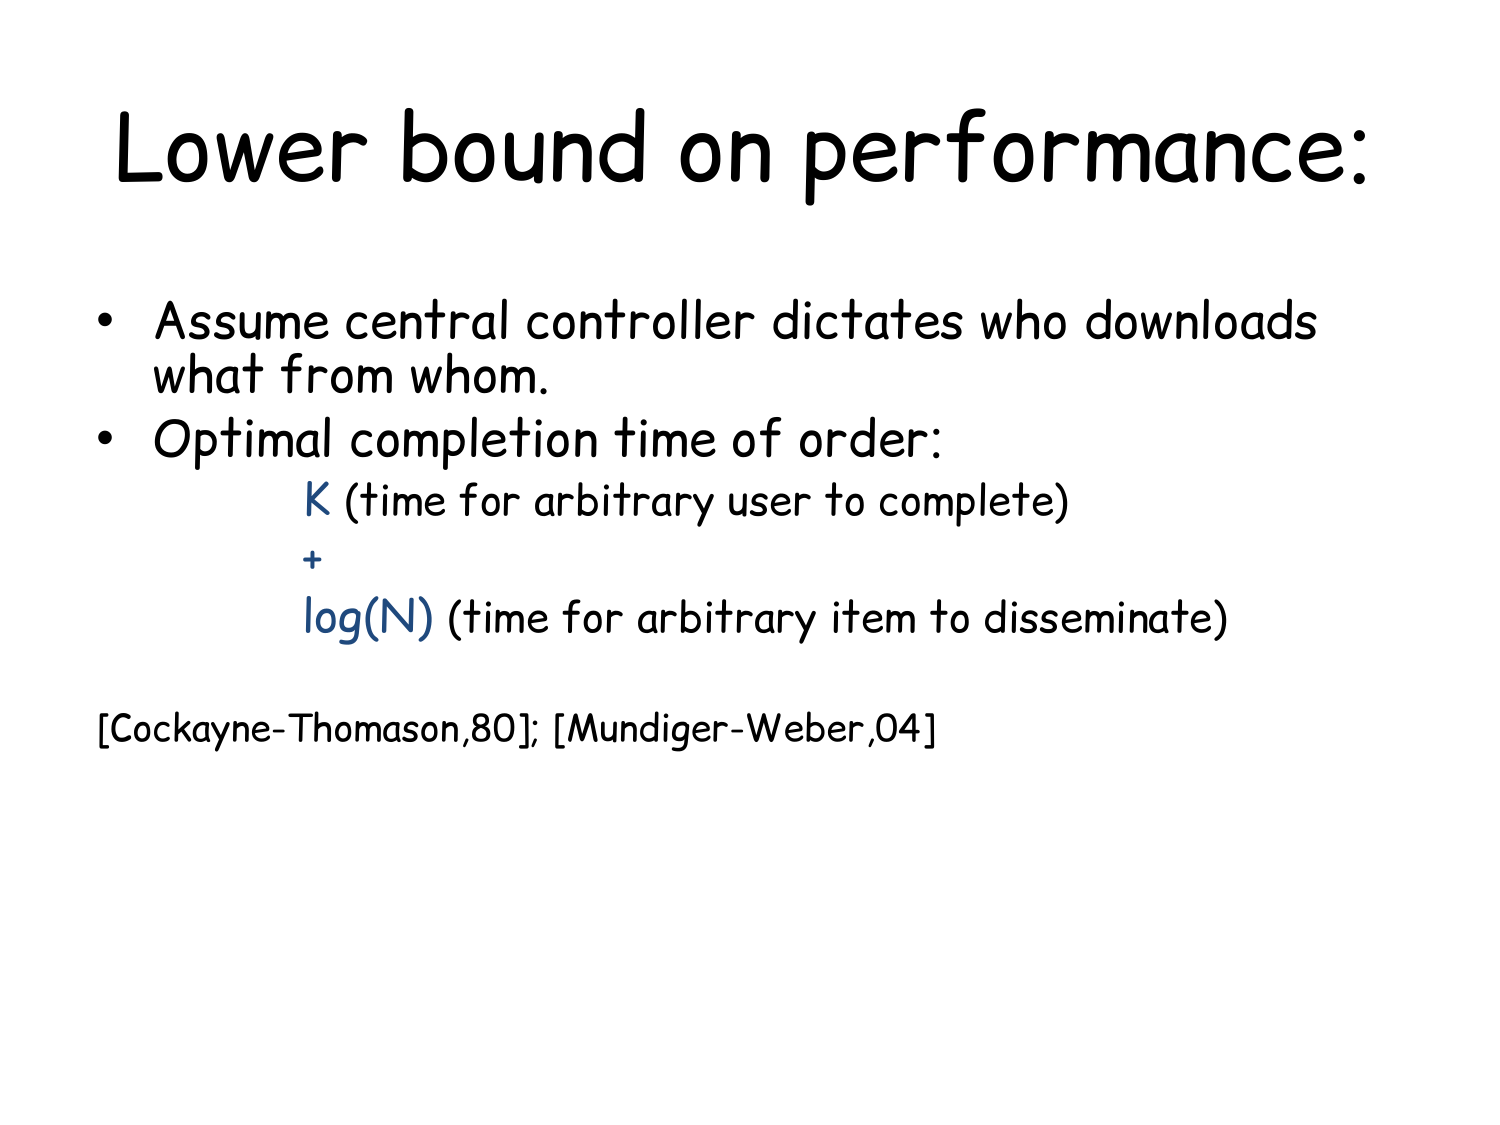

# Lower bound on performance:
Assume central controller dictates who downloads what from whom.
Optimal completion time of order:
 		K (time for arbitrary user to complete)
		+
		log(N) (time for arbitrary item to disseminate)

[Cockayne-Thomason,80]; [Mundiger-Weber,04]